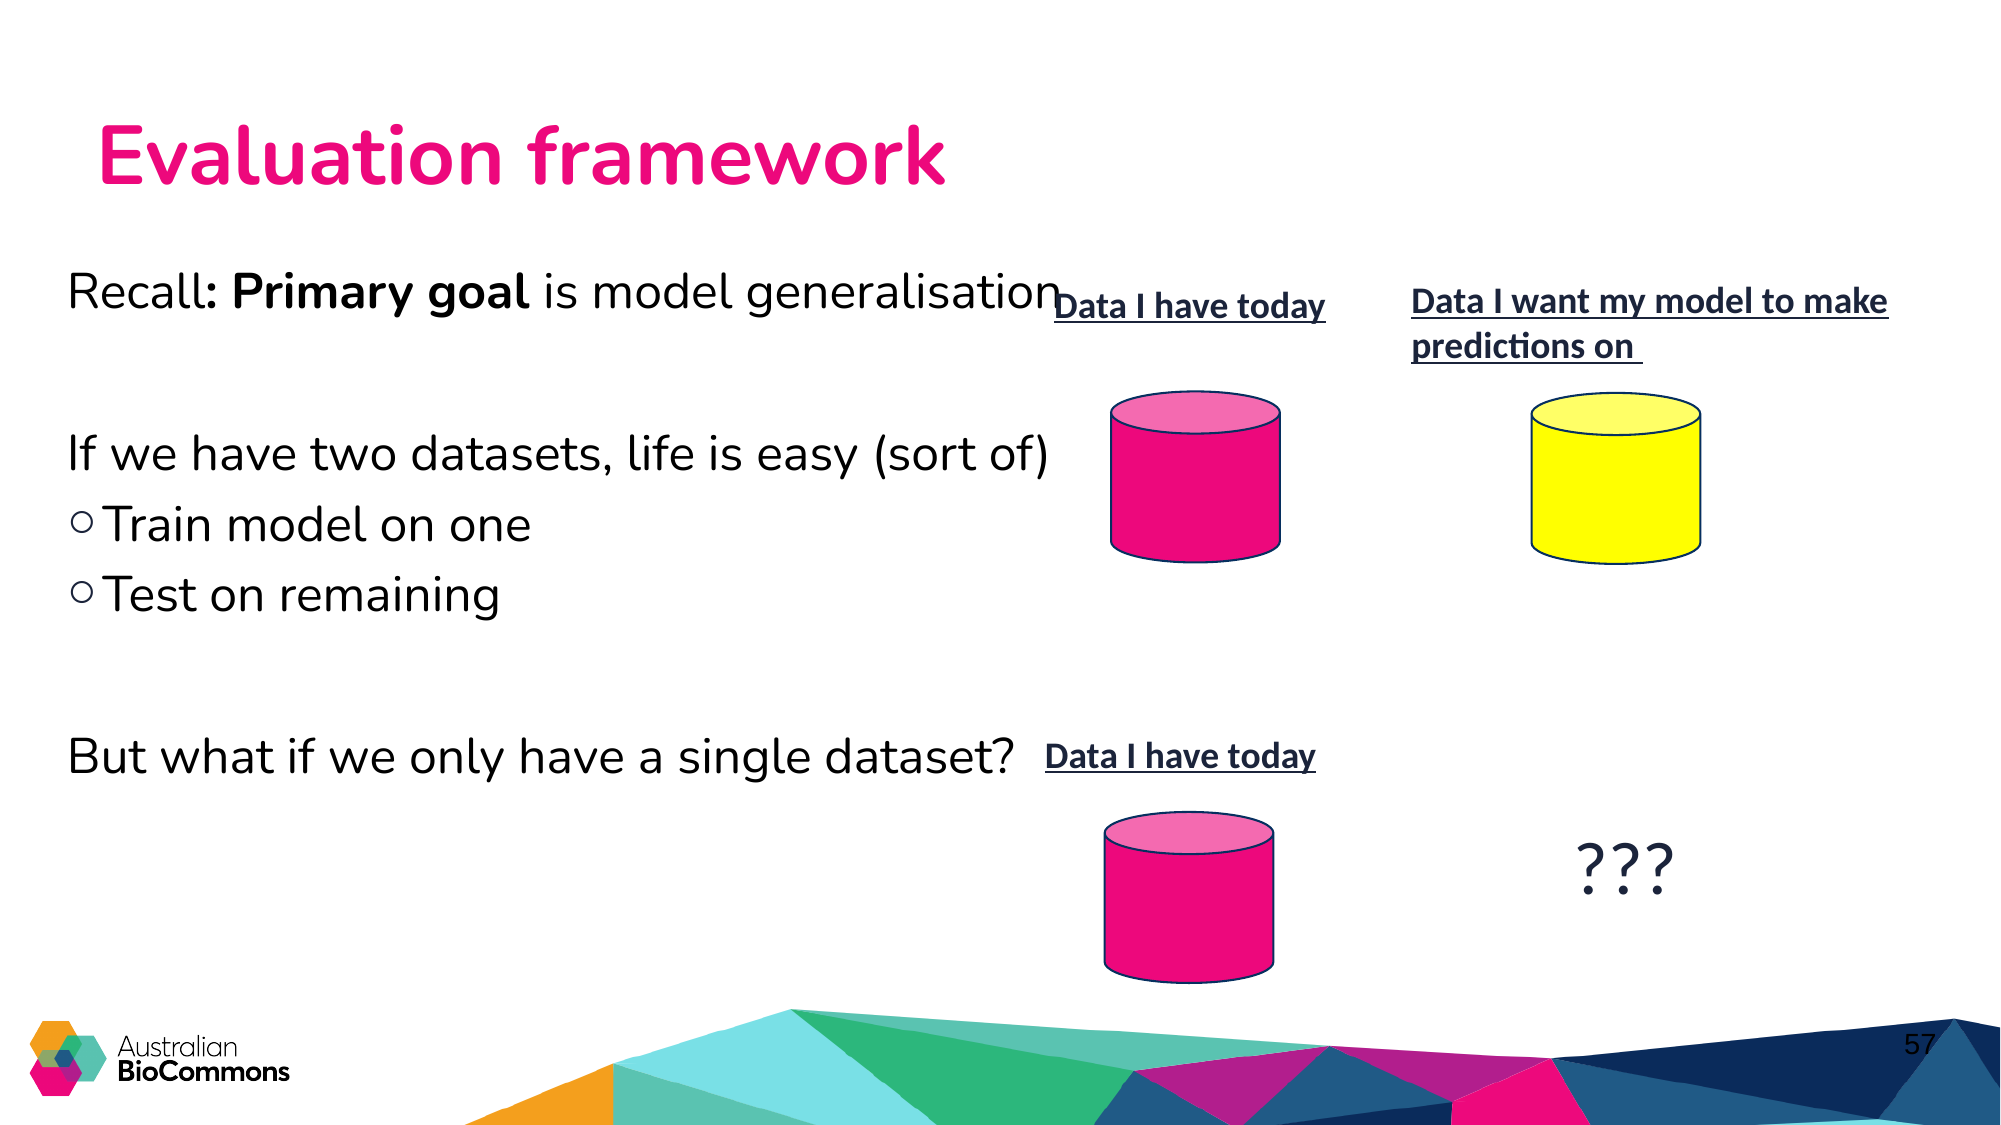

# Evaluation framework
Recall: Primary goal is model generalisation

If we have two datasets, life is easy (sort of)
Train model on one
Test on remaining

But what if we only have a single dataset?

Data I want my model to make predictions on
Data I have today

Data I have today

???
57